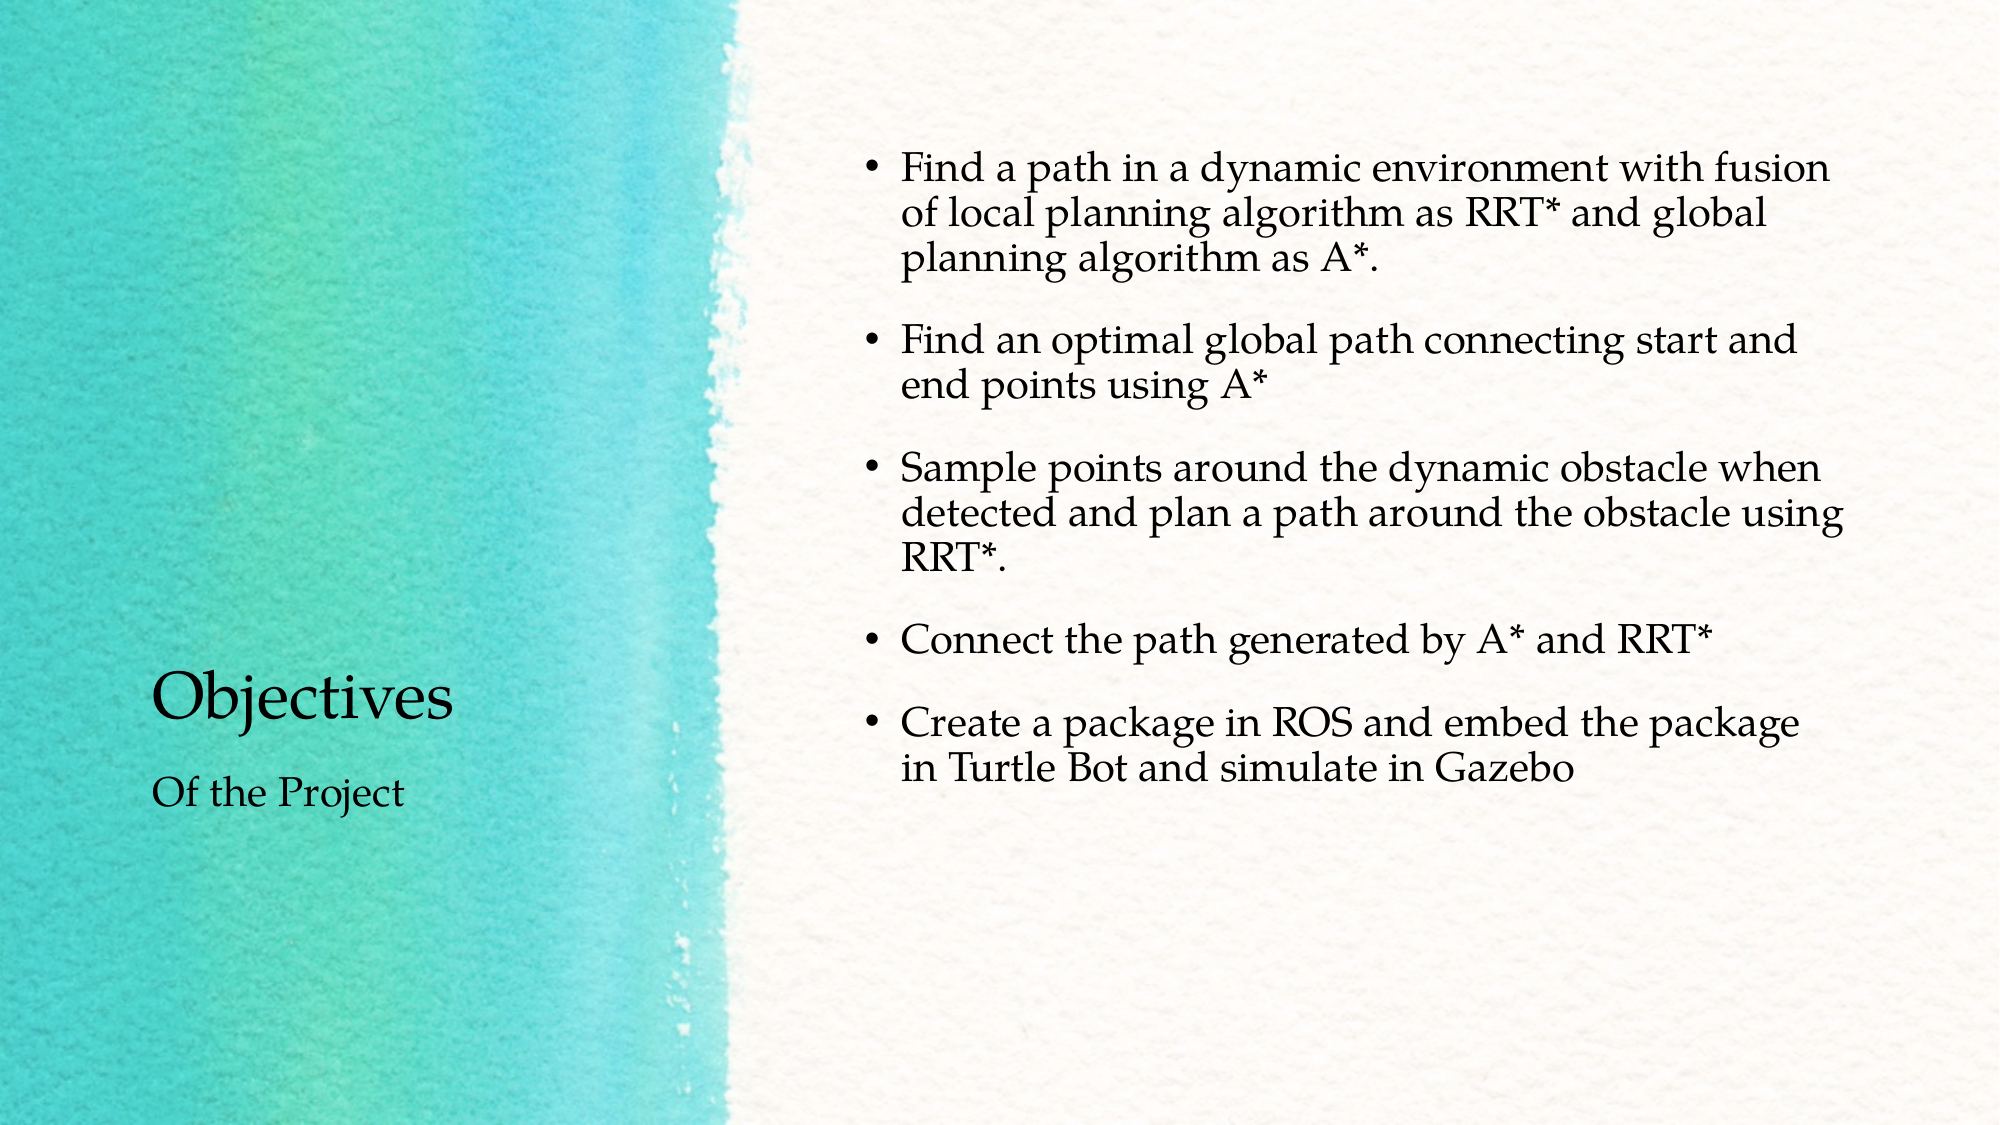

Find a path in a dynamic environment with fusion of local planning algorithm as RRT* and global planning algorithm as A*.
Find an optimal global path connecting start and end points using A*
Sample points around the dynamic obstacle when detected and plan a path around the obstacle using RRT*.
Connect the path generated by A* and RRT*
Create a package in ROS and embed the package in Turtle Bot and simulate in Gazebo

# Objectives
Of the Project